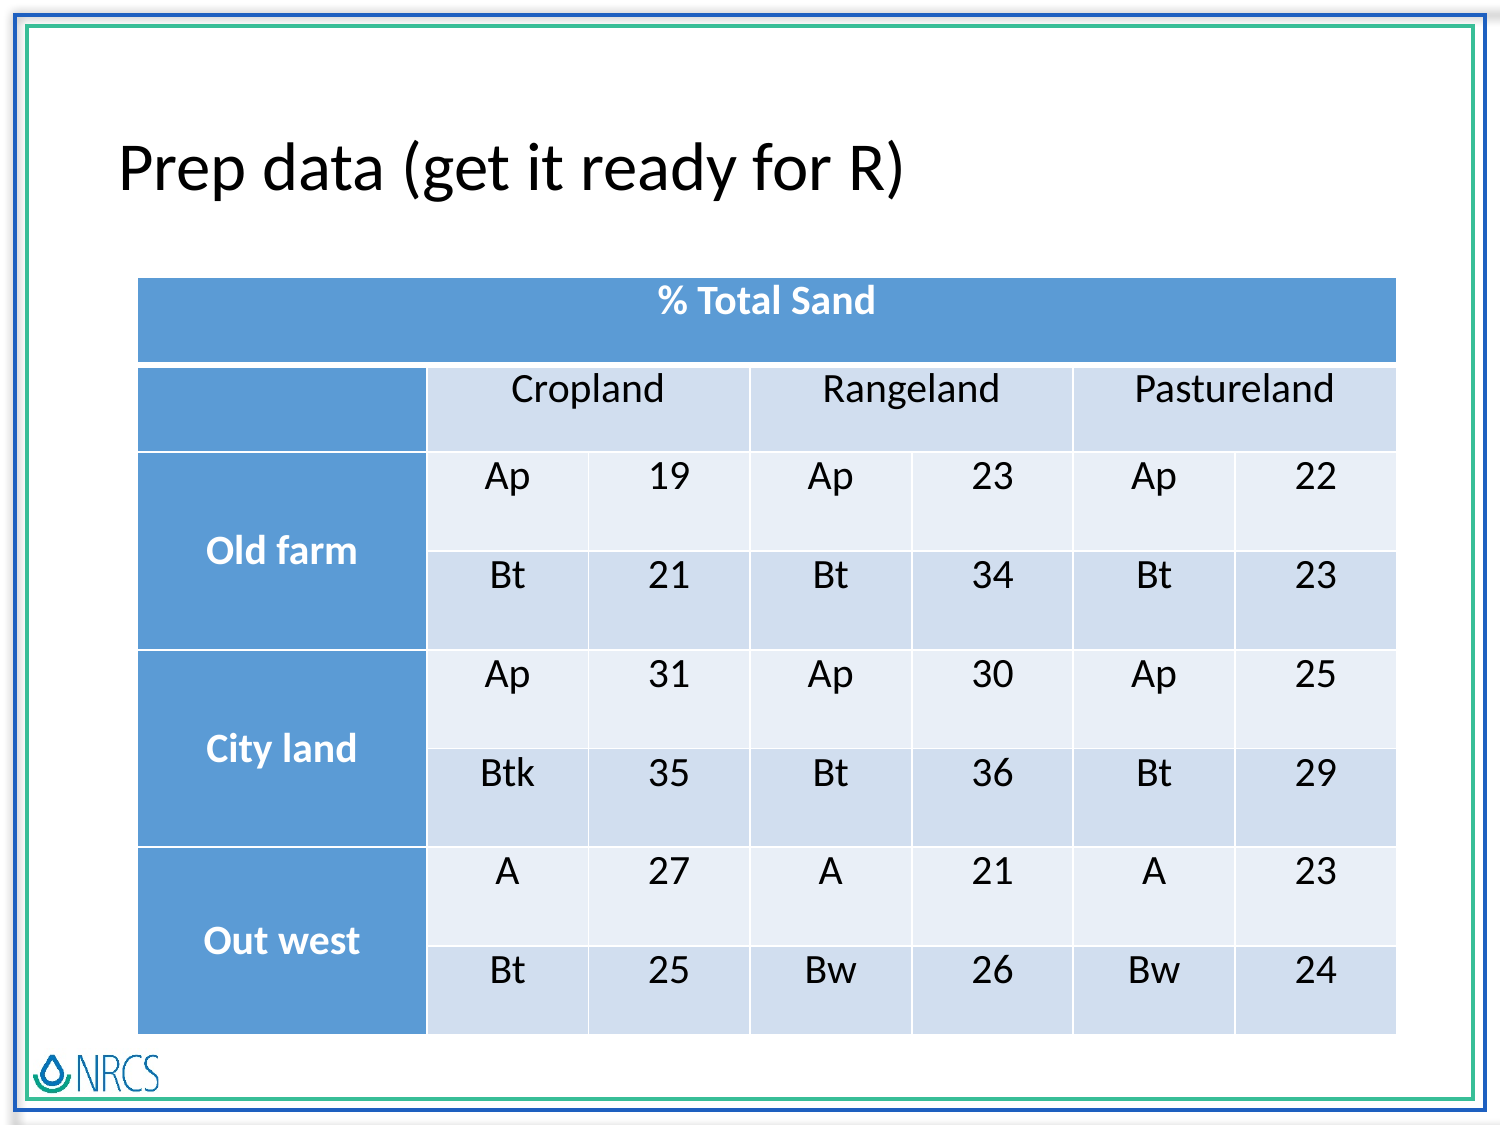

# Prep data (get it ready for R)
| % Total Sand |  |  |  |  |  |  |
| --- | --- | --- | --- | --- | --- | --- |
|  | Cropland |  | Rangeland |  | Pastureland |  |
| Old farm | Ap | 19 | Ap | 23 | Ap | 22 |
|  | Bt | 21 | Bt | 34 | Bt | 23 |
| City land | Ap | 31 | Ap | 30 | Ap | 25 |
|  | Btk | 35 | Bt | 36 | Bt | 29 |
| Out west | A | 27 | A | 21 | A | 23 |
|  | Bt | 25 | Bw | 26 | Bw | 24 |